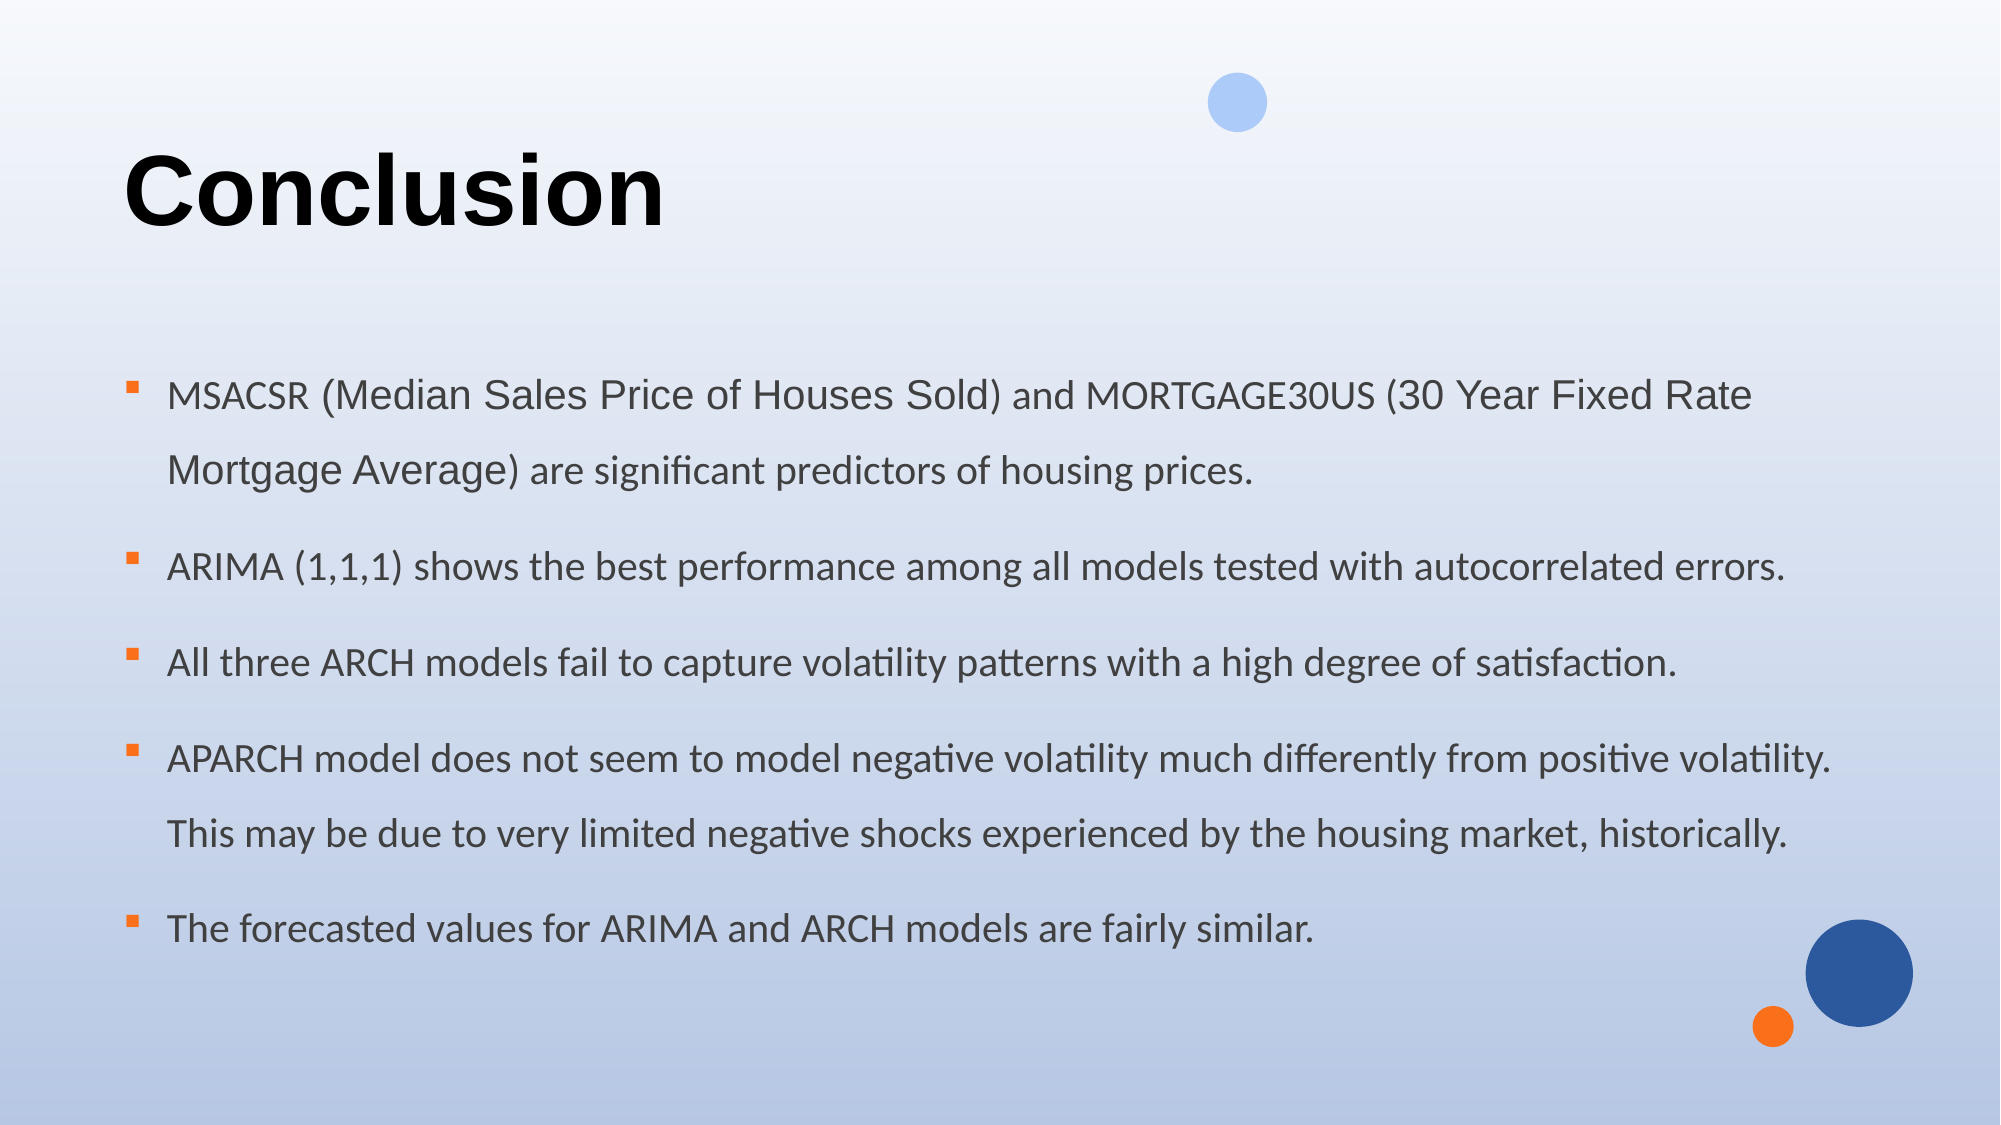

# Conclusion
MSACSR (Median Sales Price of Houses Sold) and MORTGAGE30US (30 Year Fixed Rate Mortgage Average) are significant predictors of housing prices.
ARIMA (1,1,1) shows the best performance among all models tested with autocorrelated errors.
All three ARCH models fail to capture volatility patterns with a high degree of satisfaction.
APARCH model does not seem to model negative volatility much differently from positive volatility. This may be due to very limited negative shocks experienced by the housing market, historically.
The forecasted values for ARIMA and ARCH models are fairly similar.